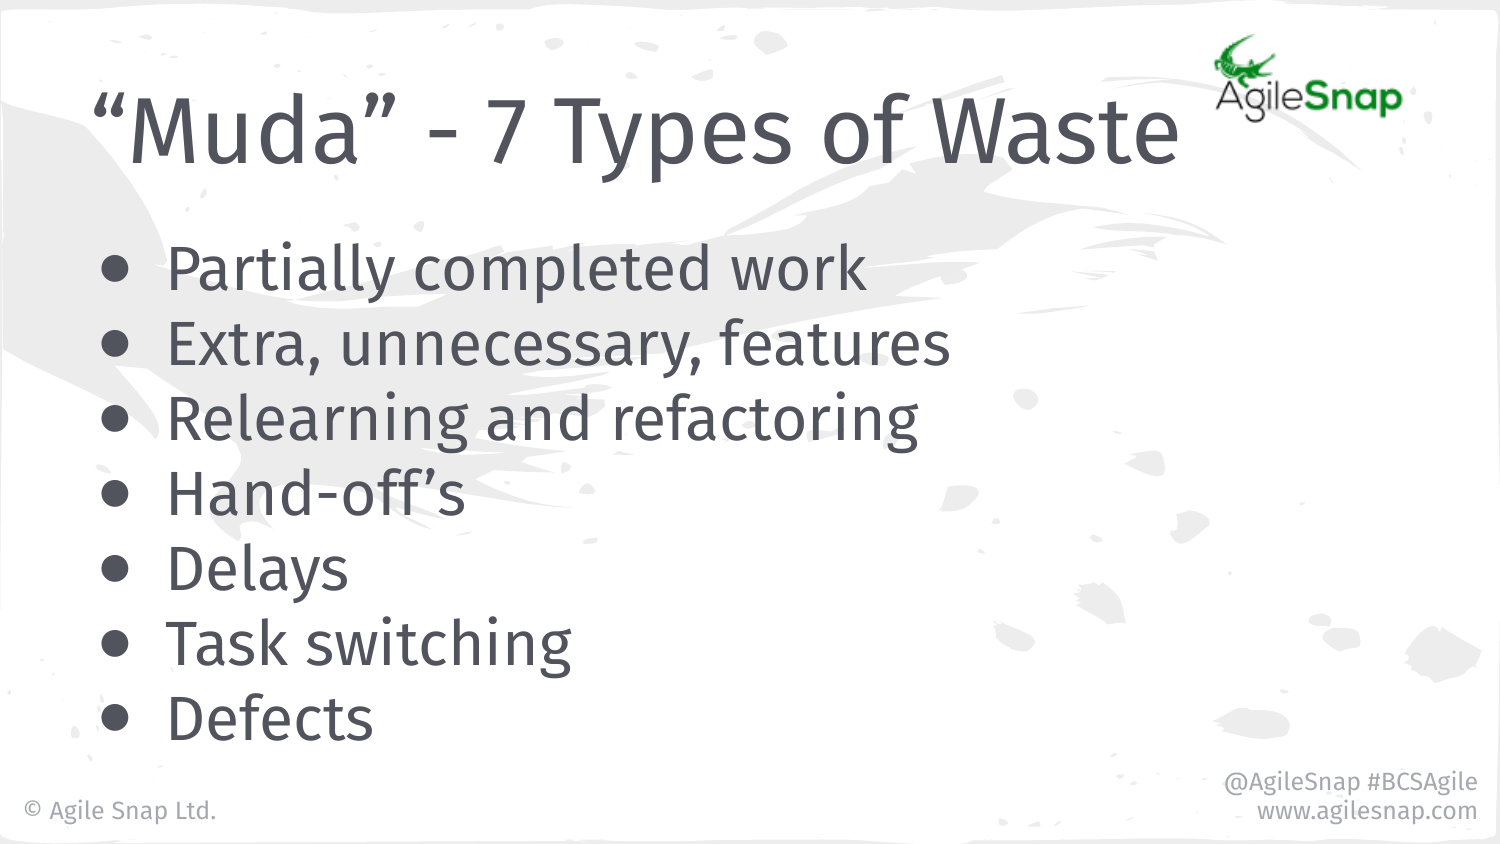

# “Muda” - 7 Types of Waste
Partially completed work
Extra, unnecessary, features
Relearning and refactoring
Hand-off’s
Delays
Task switching
Defects